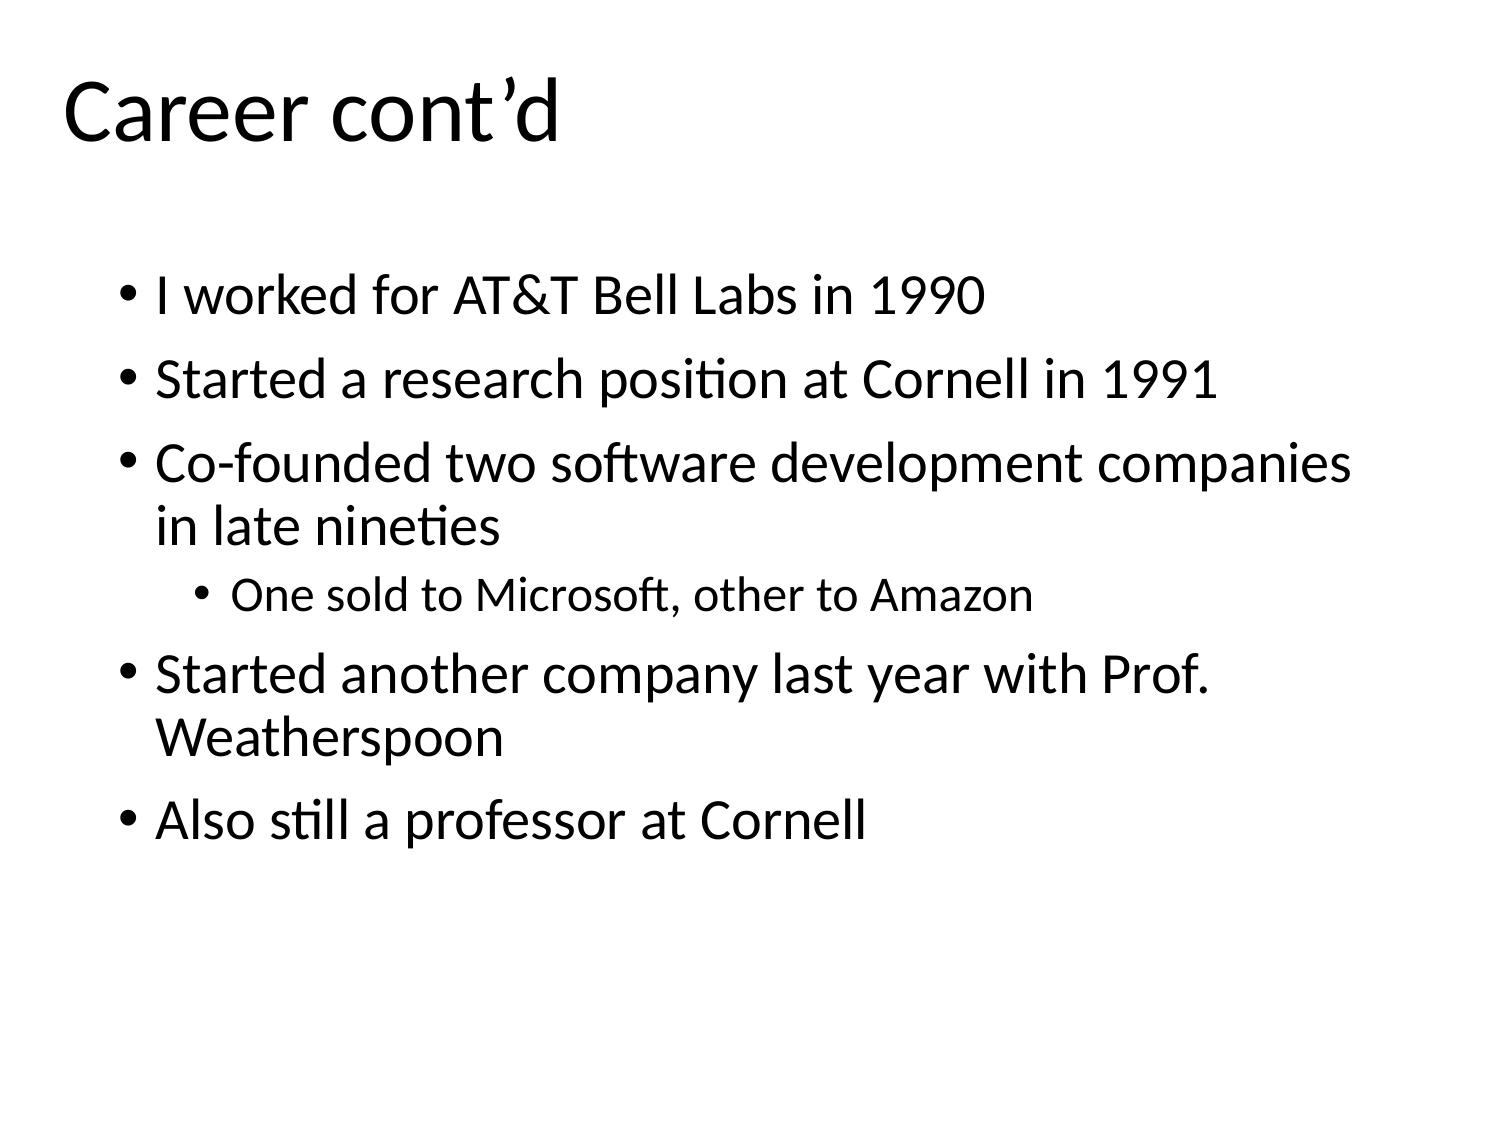

# Career cont’d
I worked for AT&T Bell Labs in 1990
Started a research position at Cornell in 1991
Co-founded two software development companies in late nineties
One sold to Microsoft, other to Amazon
Started another company last year with Prof. Weatherspoon
Also still a professor at Cornell